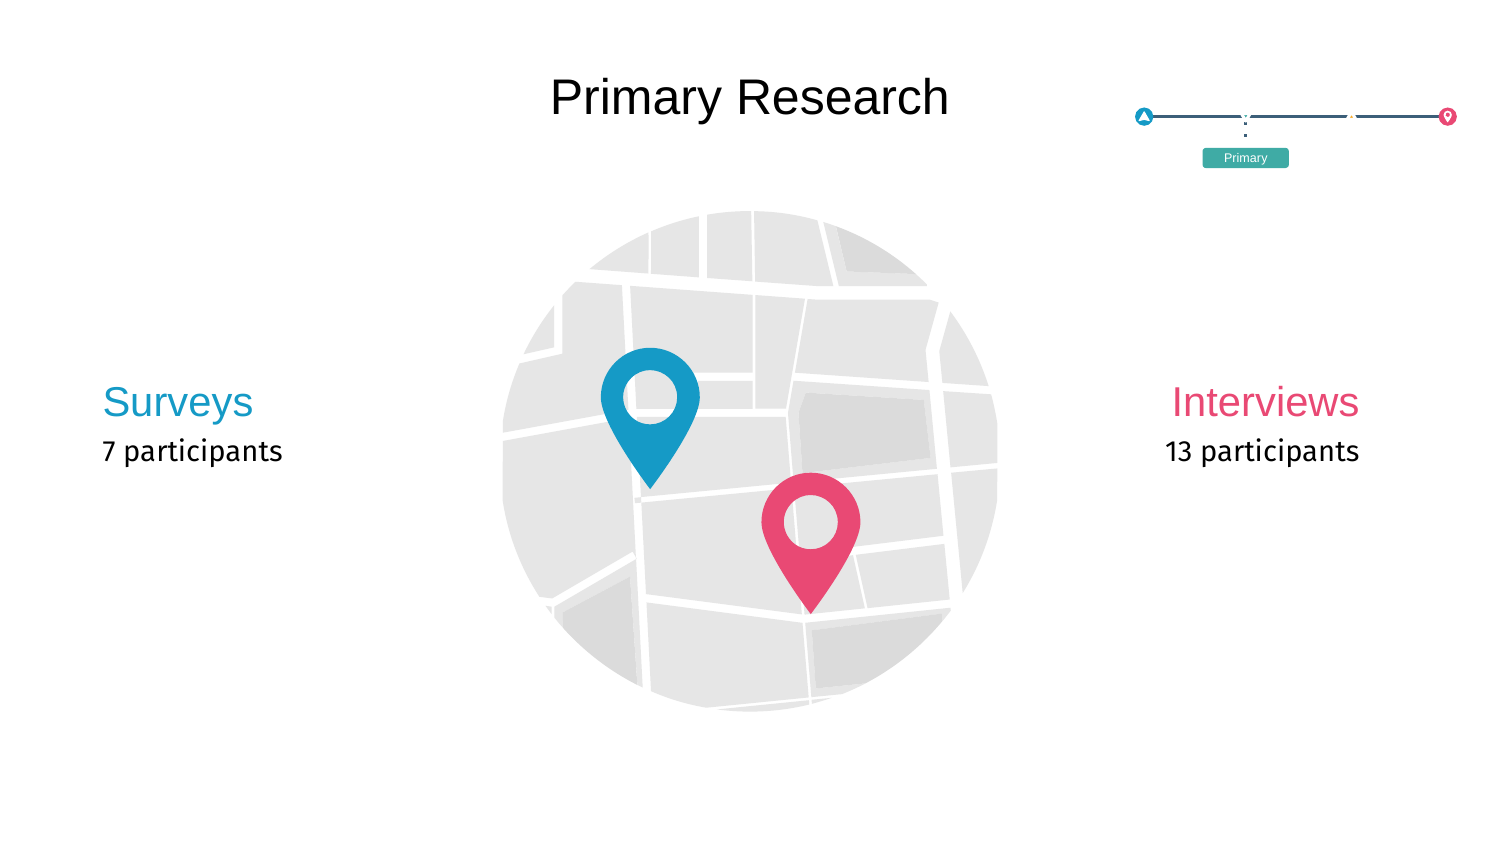

# Primary Research

Primary

Surveys
7 participants
Interviews
13 participants